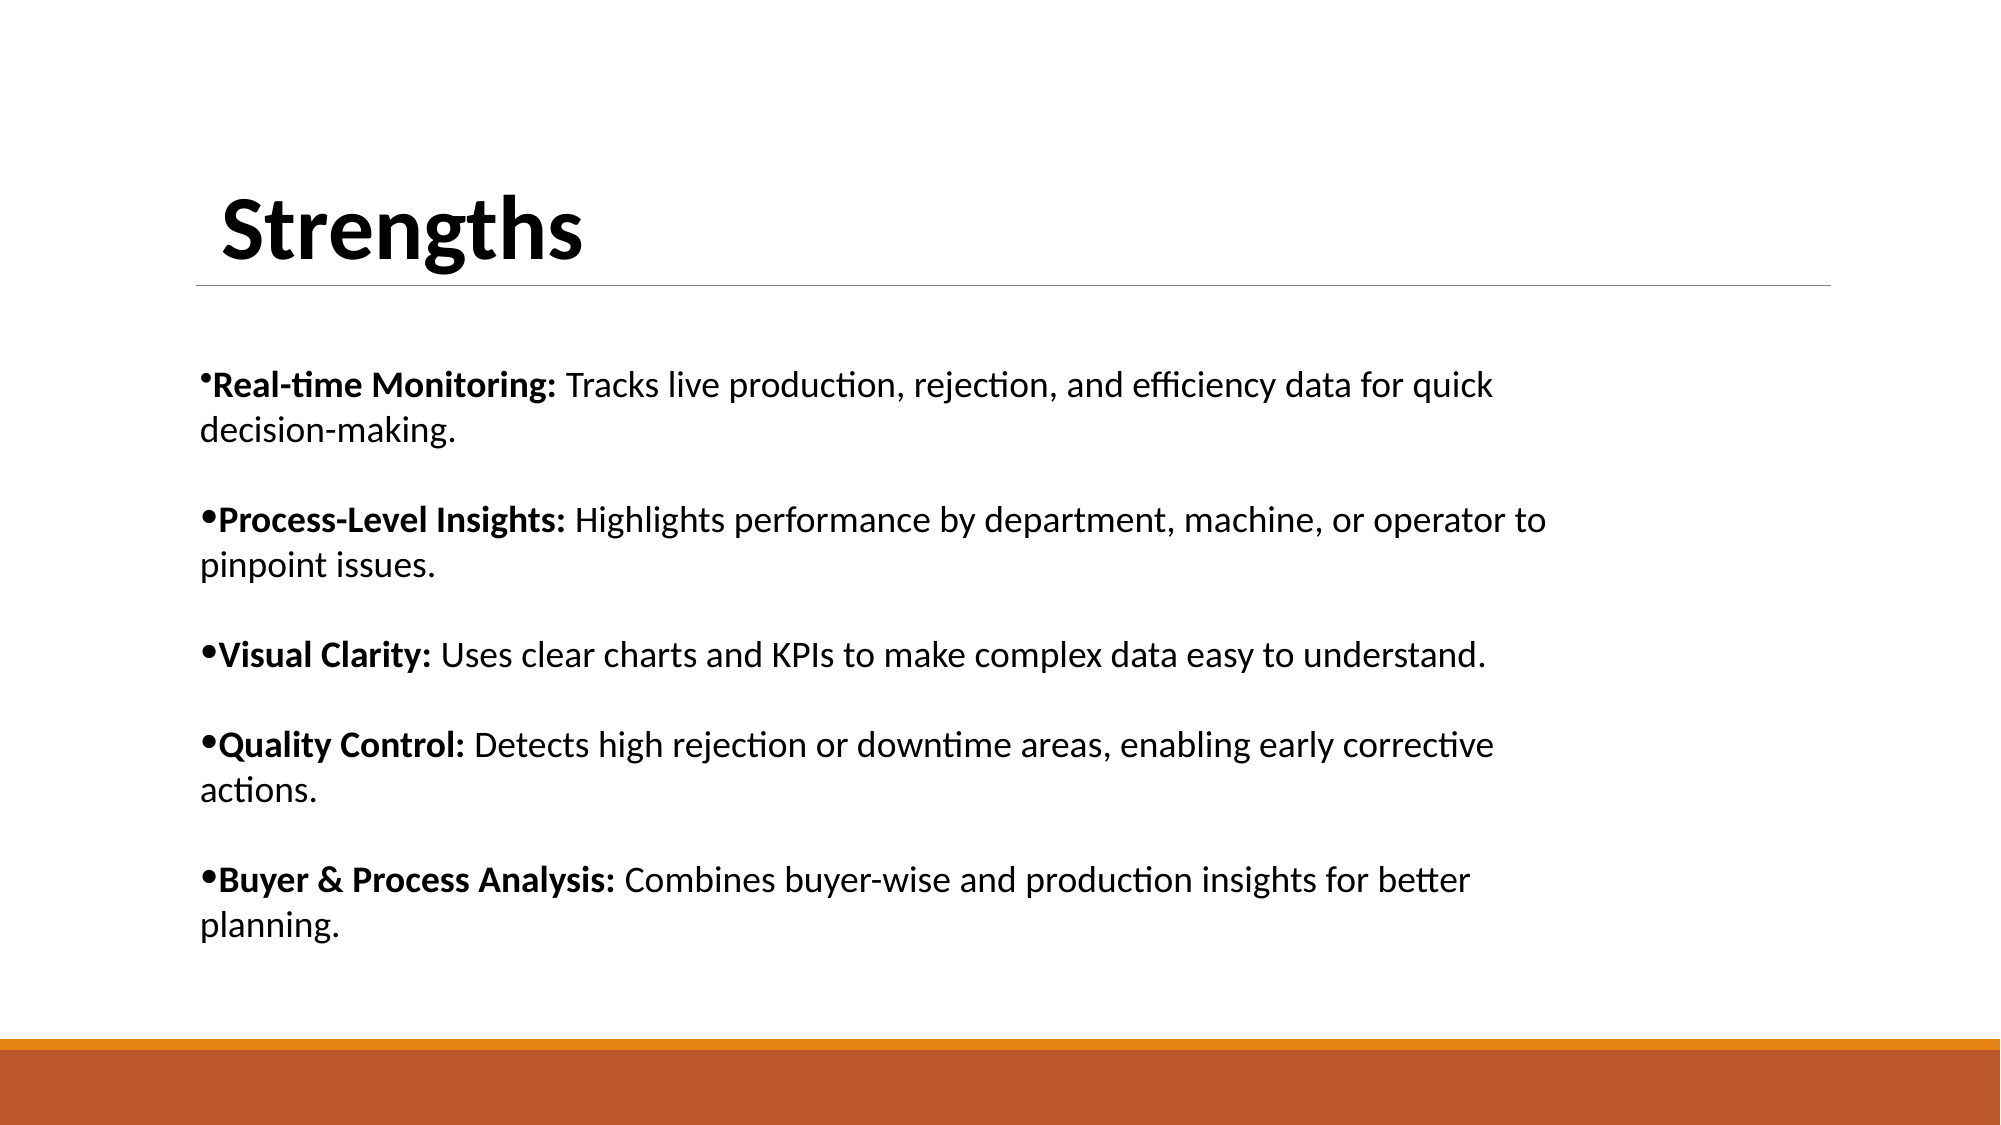

Strengths
Real-time Monitoring: Tracks live production, rejection, and efficiency data for quick decision-making.

Process-Level Insights: Highlights performance by department, machine, or operator to pinpoint issues.

Visual Clarity: Uses clear charts and KPIs to make complex data easy to understand.

Quality Control: Detects high rejection or downtime areas, enabling early corrective actions.

Buyer & Process Analysis: Combines buyer-wise and production insights for better planning.